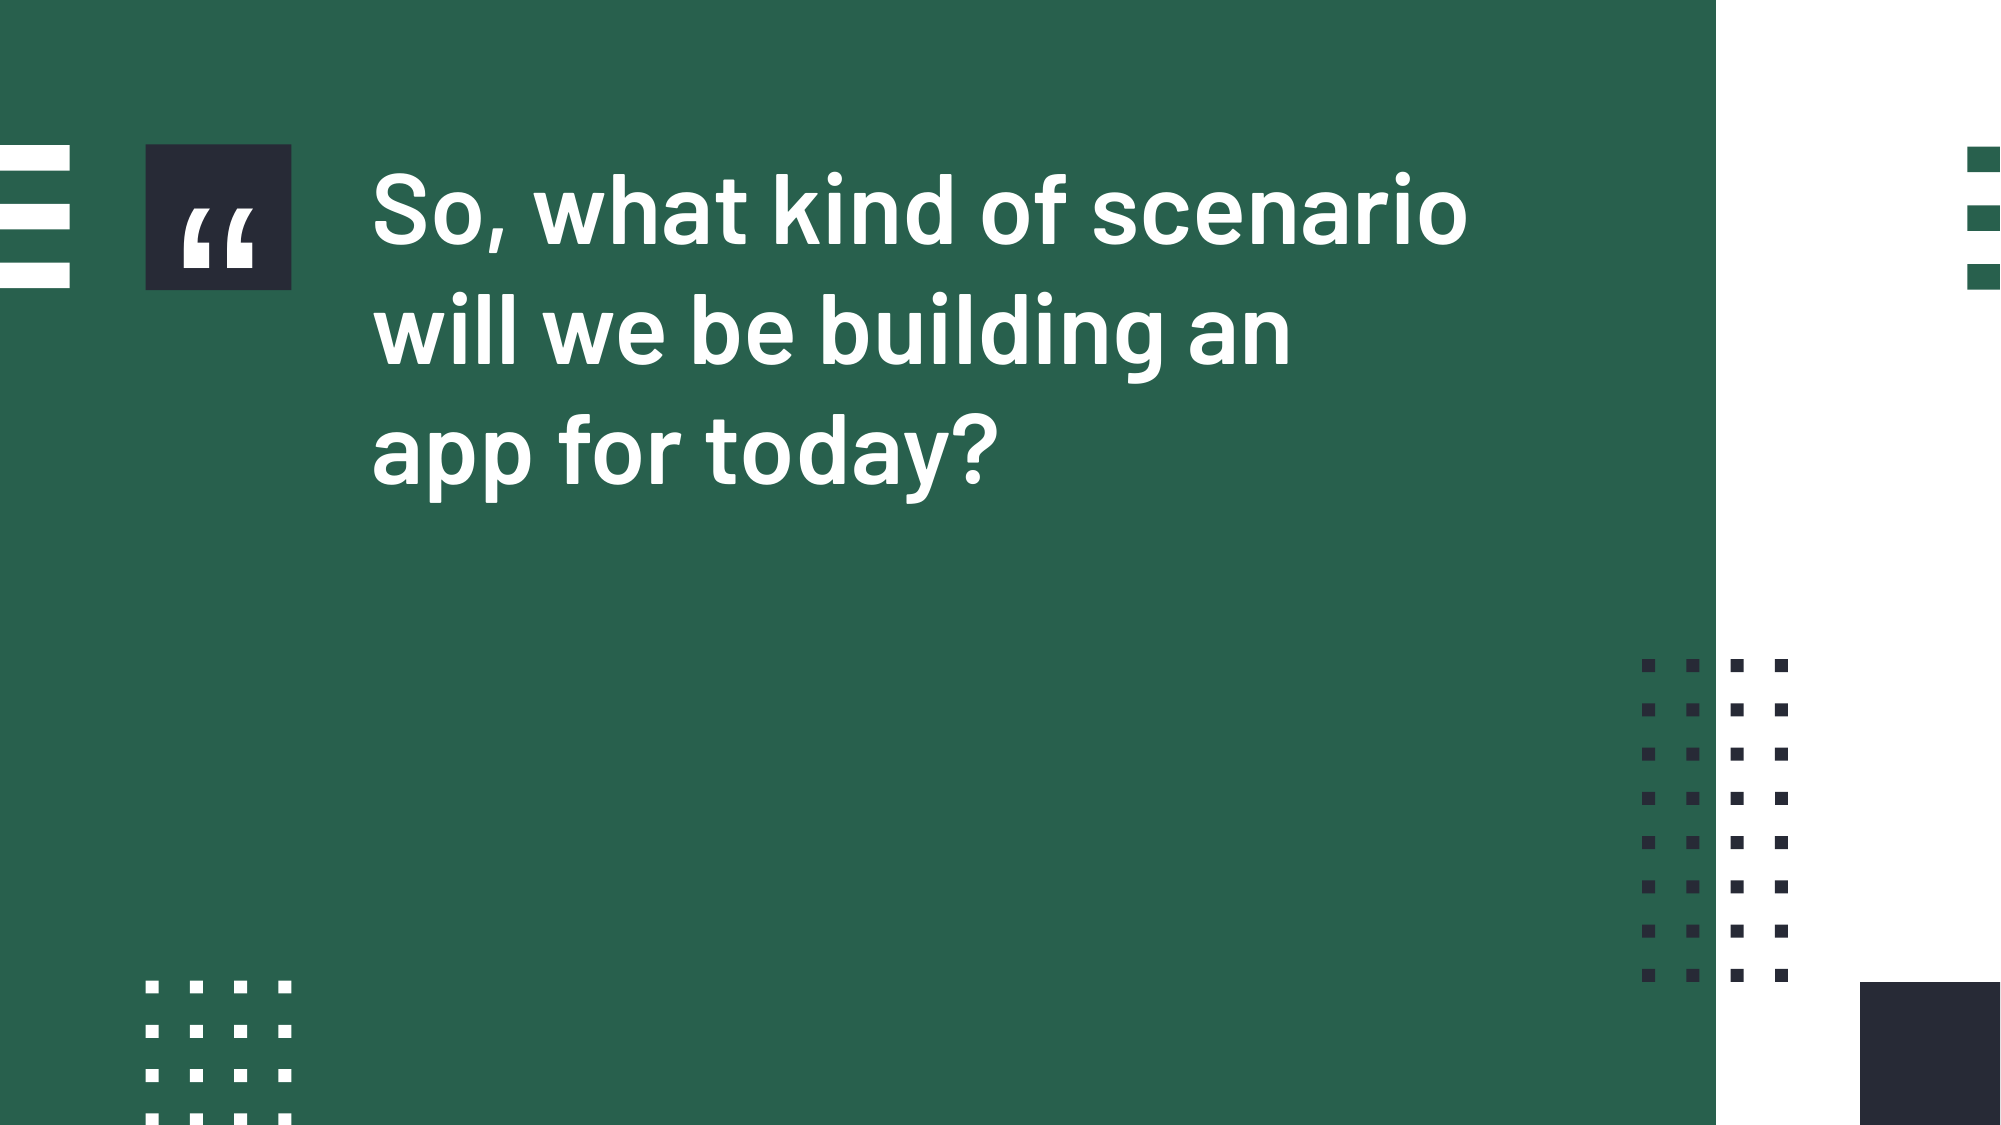

So, what kind of scenario will we be building an app for today?